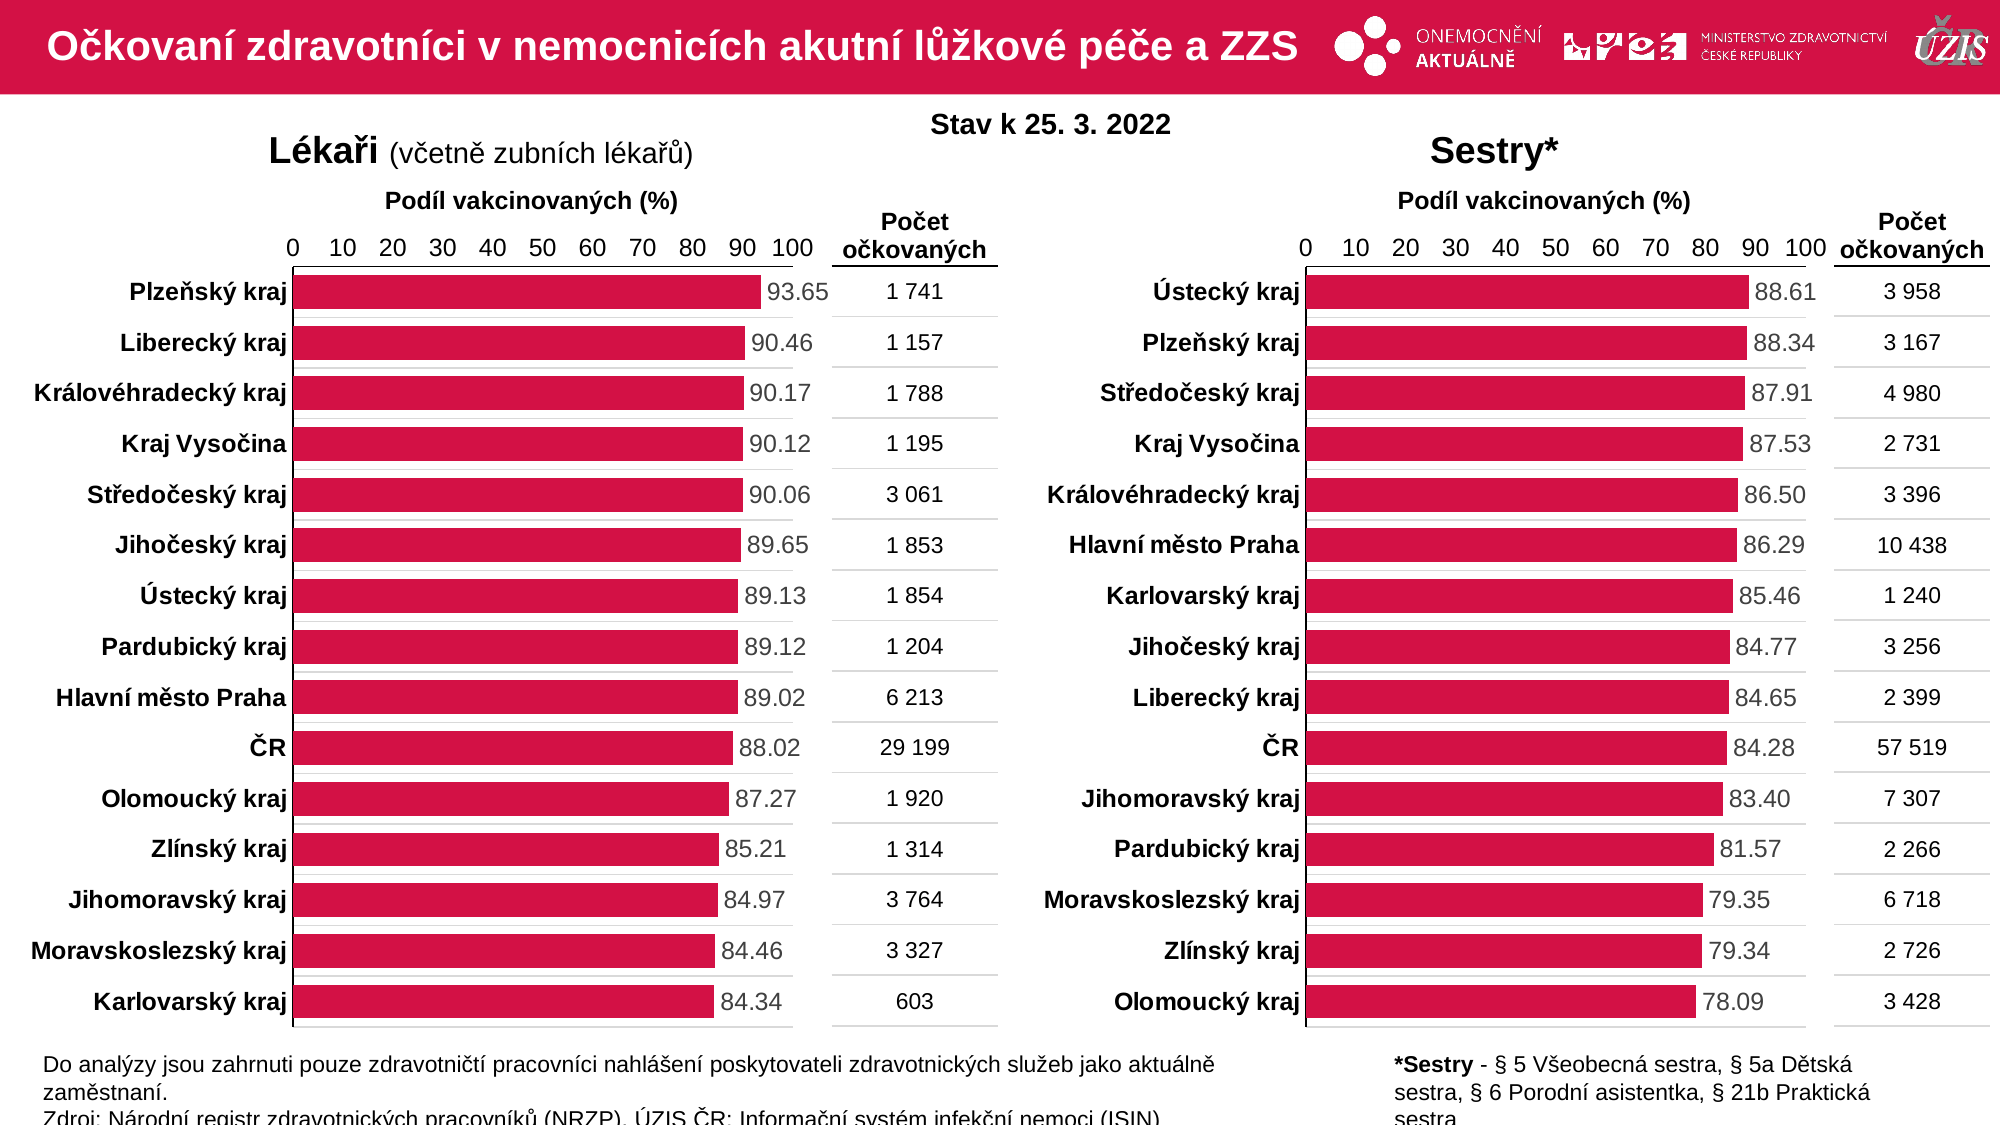

# Očkovaní zdravotníci v nemocnicích akutní lůžkové péče a ZZS
Stav k 25. 3. 2022
Lékaři (včetně zubních lékařů)
Sestry*
Podíl vakcinovaných (%)
Podíl vakcinovaných (%)
| Počet očkovaných |
| --- |
| 3 958 |
| 3 167 |
| 4 980 |
| 2 731 |
| 3 396 |
| 10 438 |
| 1 240 |
| 3 256 |
| 2 399 |
| 57 519 |
| 7 307 |
| 2 266 |
| 6 718 |
| 2 726 |
| 3 428 |
| Počet očkovaných |
| --- |
| 1 741 |
| 1 157 |
| 1 788 |
| 1 195 |
| 3 061 |
| 1 853 |
| 1 854 |
| 1 204 |
| 6 213 |
| 29 199 |
| 1 920 |
| 1 314 |
| 3 764 |
| 3 327 |
| 603 |

### Chart

| Category | % |
|---|---|
| Plzeňský kraj | 93.6525 |
| Liberecký kraj | 90.4613 |
| Královéhradecký kraj | 90.16641 |
| Kraj Vysočina | 90.12066 |
| Středočeský kraj | 90.0559 |
| Jihočeský kraj | 89.64683 |
| Ústecký kraj | 89.13462 |
| Pardubický kraj | 89.11917 |
| Hlavní město Praha | 89.02422 |
| ČR | 88.02303 |
| Olomoucký kraj | 87.27273 |
| Zlínský kraj | 85.21401 |
| Jihomoravský kraj | 84.96614 |
| Moravskoslezský kraj | 84.46306 |
| Karlovarský kraj | 84.33566 |

### Chart

| Category | % |
|---|---|
| Ústecký kraj | 88.60533 |
| Plzeňský kraj | 88.34031 |
| Středočeský kraj | 87.90821 |
| Kraj Vysočina | 87.53205 |
| Královéhradecký kraj | 86.50025 |
| Hlavní město Praha | 86.28586 |
| Karlovarský kraj | 85.4583 |
| Jihočeský kraj | 84.76959 |
| Liberecký kraj | 84.65067 |
| ČR | 84.28433 |
| Jihomoravský kraj | 83.40372 |
| Pardubický kraj | 81.56947 |
| Moravskoslezský kraj | 79.3527 |
| Zlínský kraj | 79.33644 |
| Olomoucký kraj | 78.08656 |
Do analýzy jsou zahrnuti pouze zdravotničtí pracovníci nahlášení poskytovateli zdravotnických služeb jako aktuálně zaměstnaní.
Zdroj: Národní registr zdravotnických pracovníků (NRZP), ÚZIS ČR; Informační systém infekční nemoci (ISIN)
*Sestry - § 5 Všeobecná sestra, § 5a Dětská sestra, § 6 Porodní asistentka, § 21b Praktická sestra